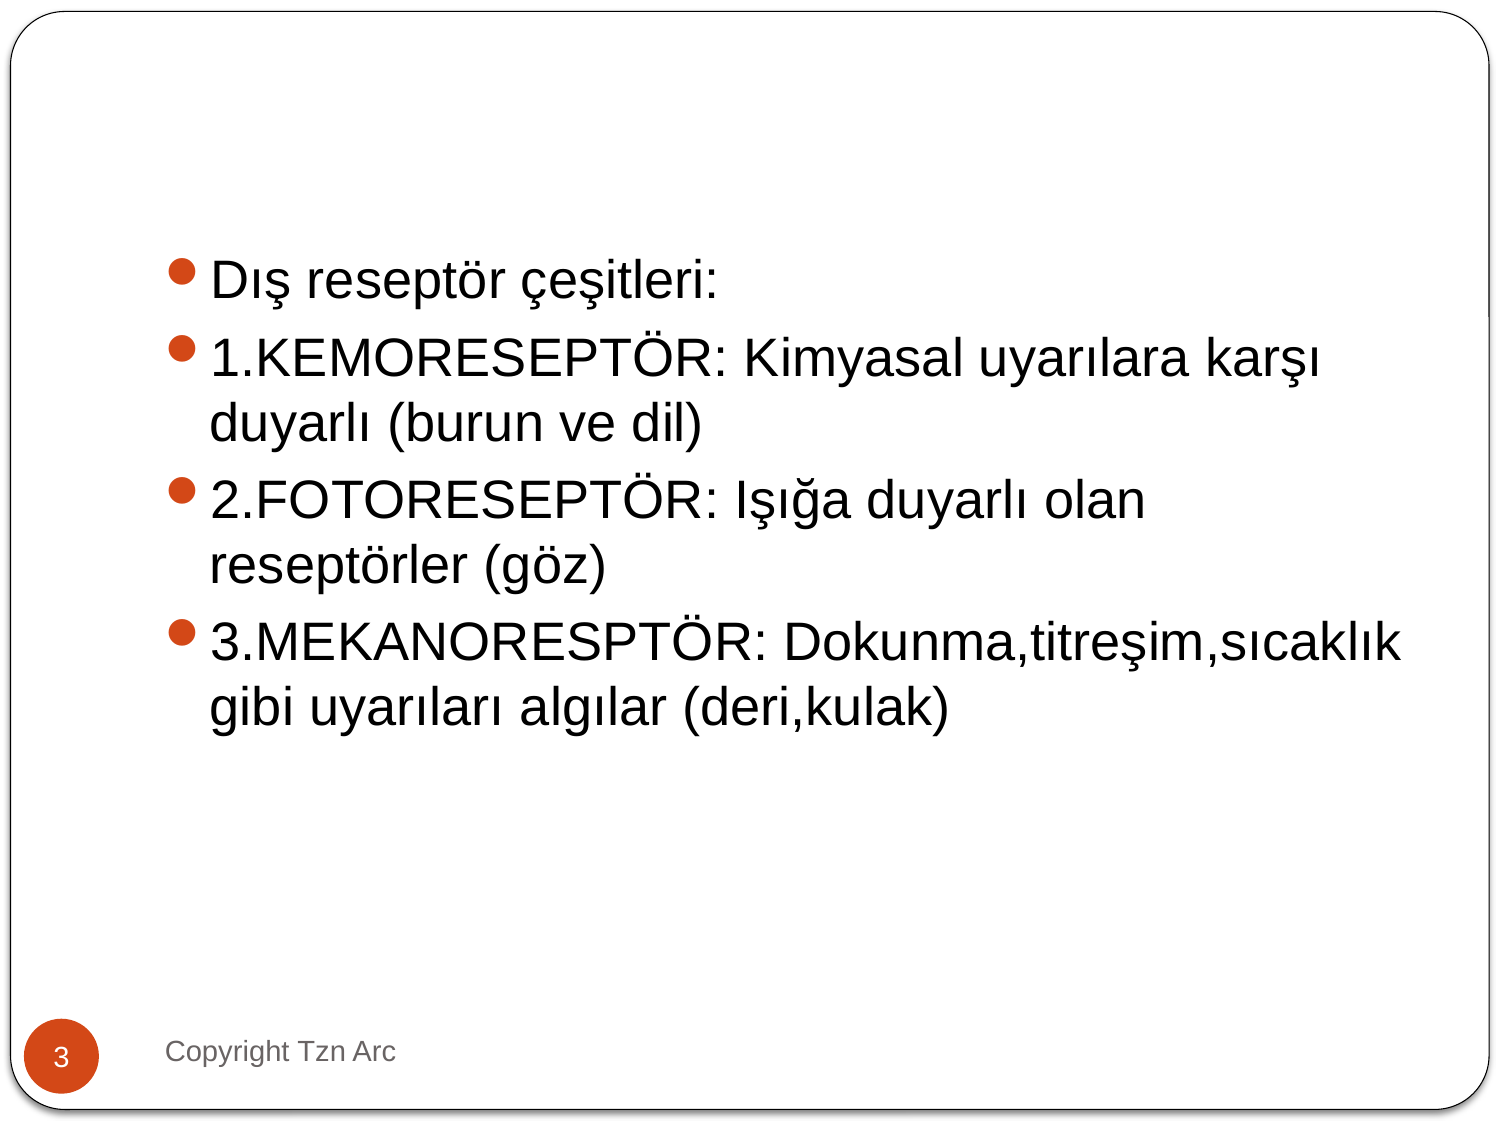

#
Dış reseptör çeşitleri:
1.KEMORESEPTÖR: Kimyasal uyarılara karşı duyarlı (burun ve dil)
2.FOTORESEPTÖR: Işığa duyarlı olan reseptörler (göz)
3.MEKANORESPTÖR: Dokunma,titreşim,sıcaklık gibi uyarıları algılar (deri,kulak)
Copyright Tzn Arc
3